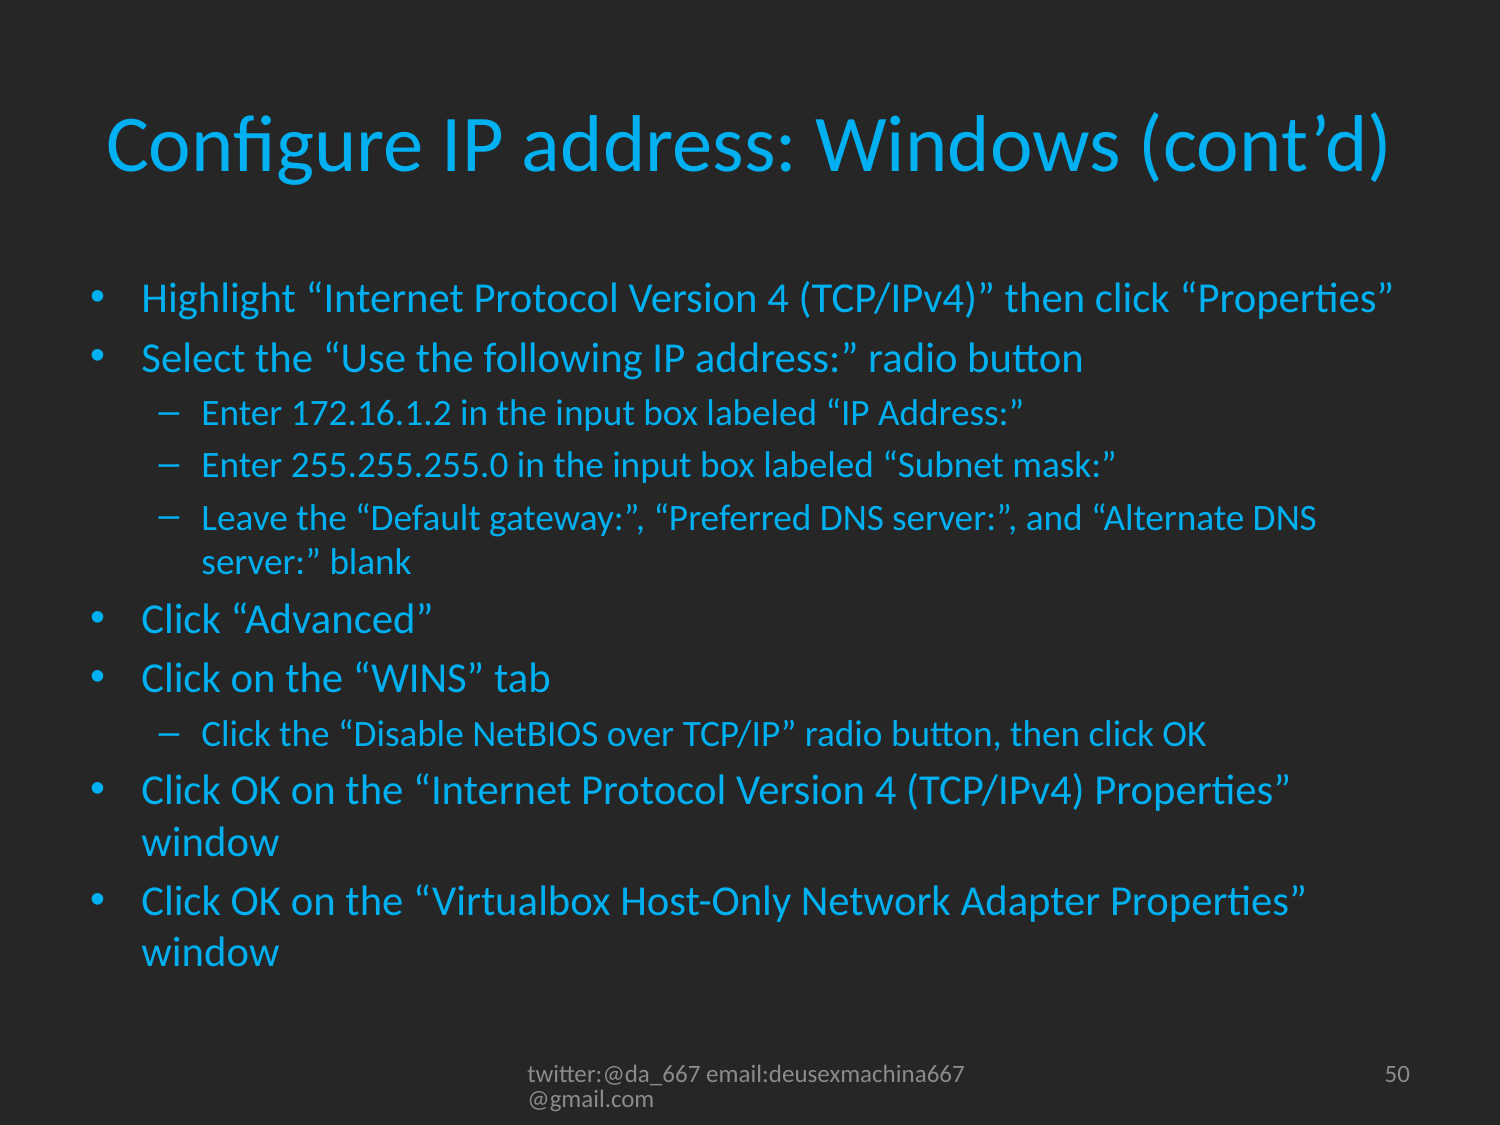

# Configure IP address: Windows (cont’d)
Highlight “Internet Protocol Version 4 (TCP/IPv4)” then click “Properties”
Select the “Use the following IP address:” radio button
Enter 172.16.1.2 in the input box labeled “IP Address:”
Enter 255.255.255.0 in the input box labeled “Subnet mask:”
Leave the “Default gateway:”, “Preferred DNS server:”, and “Alternate DNS server:” blank
Click “Advanced”
Click on the “WINS” tab
Click the “Disable NetBIOS over TCP/IP” radio button, then click OK
Click OK on the “Internet Protocol Version 4 (TCP/IPv4) Properties” window
Click OK on the “Virtualbox Host-Only Network Adapter Properties” window
twitter:@da_667 email:deusexmachina667@gmail.com
50